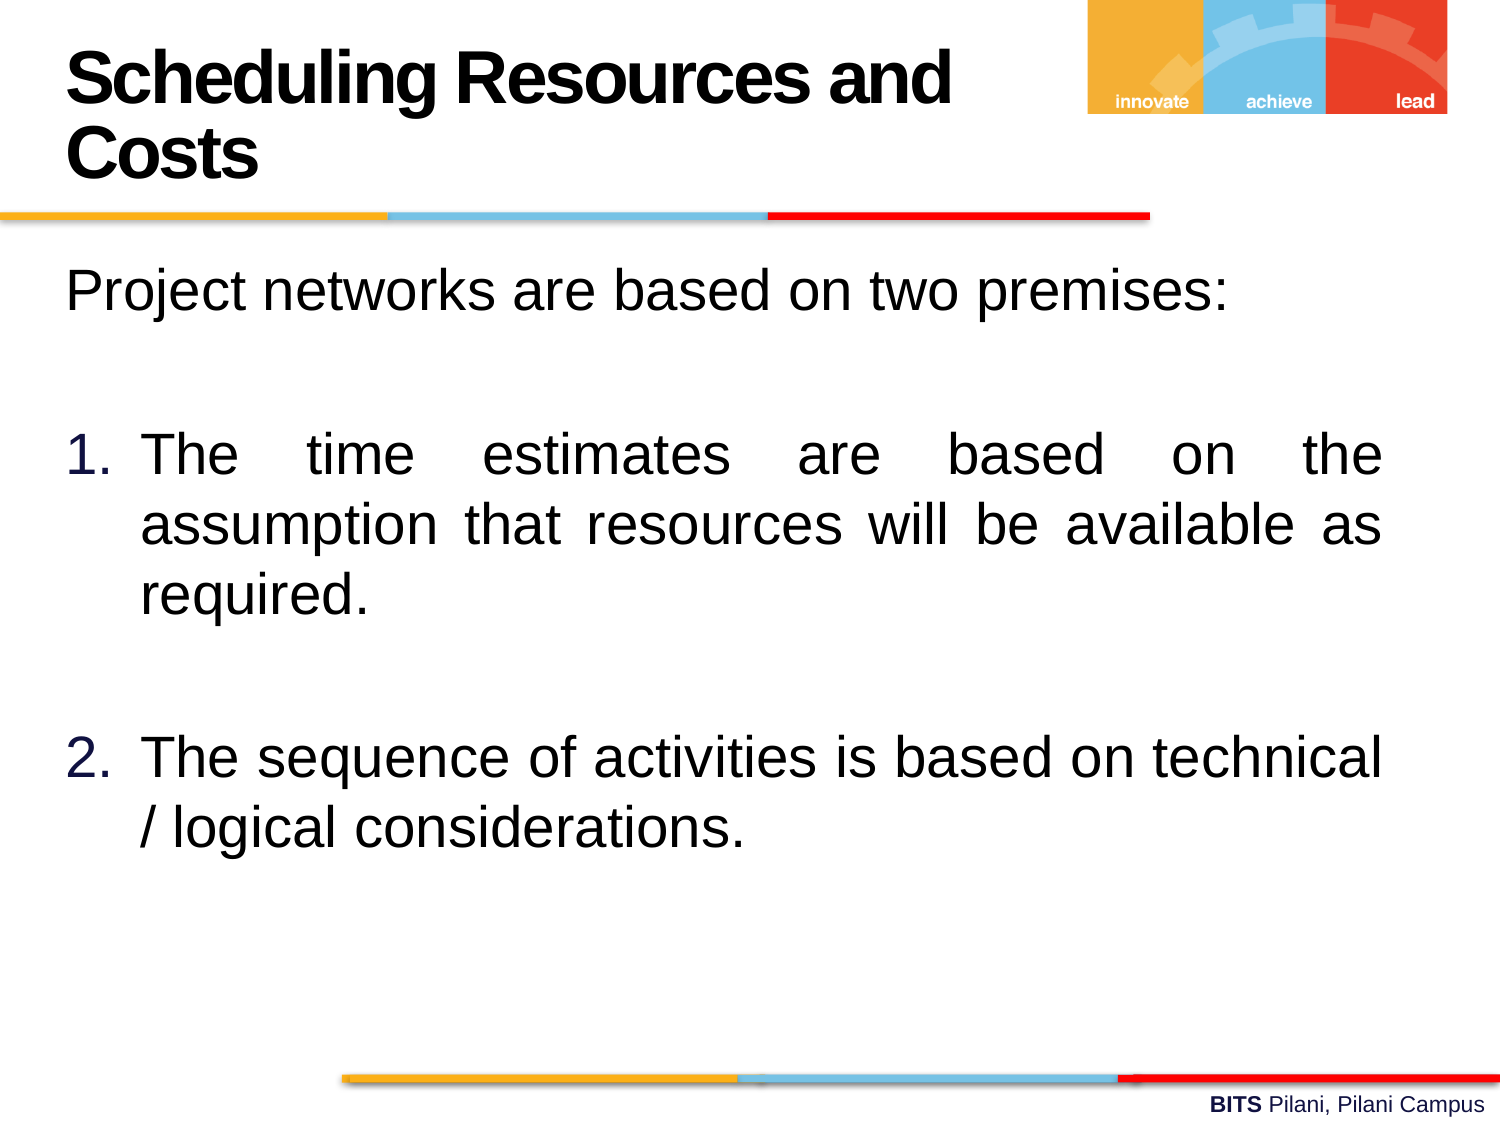

Scheduling Resources and Costs
Project networks are based on two premises:

The time estimates are based on the assumption that resources will be available as required.

The sequence of activities is based on technical / logical considerations.